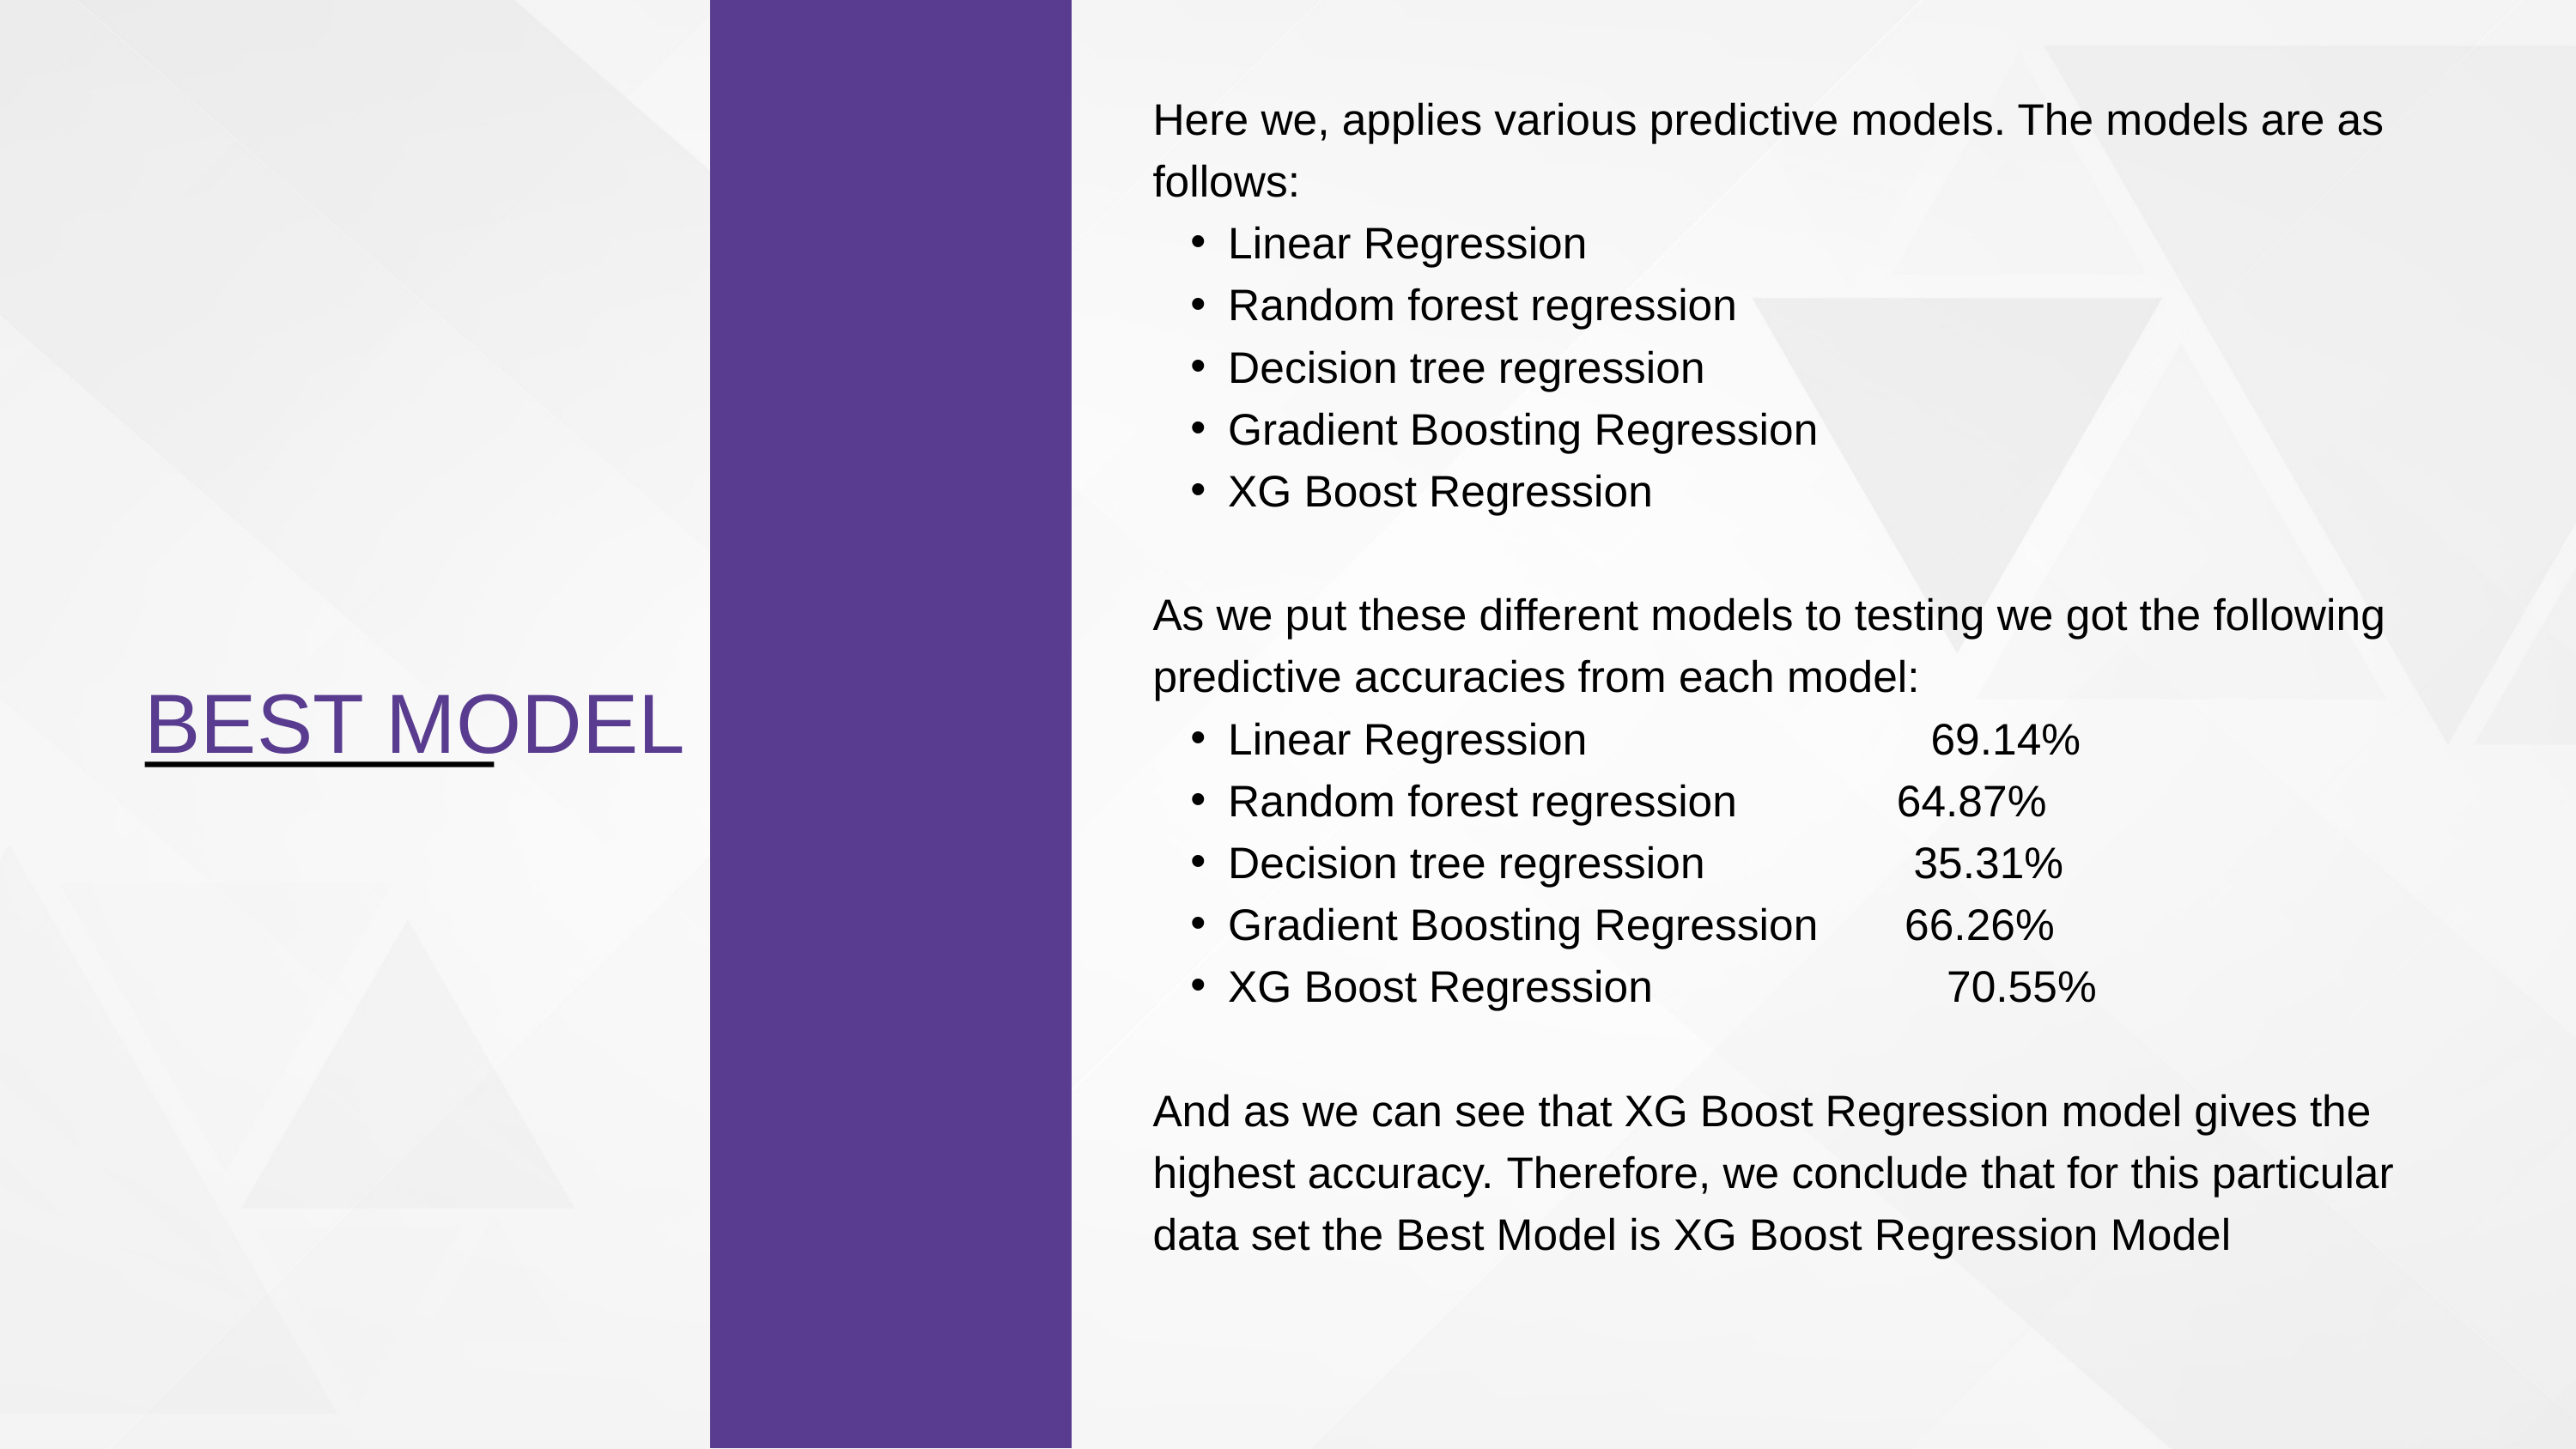

Here we, applies various predictive models. The models are as follows:
Linear Regression
Random forest regression
Decision tree regression
Gradient Boosting Regression
XG Boost Regression

As we put these different models to testing we got the following predictive accuracies from each model:
Linear Regression                            69.14%
Random forest regression             64.87%
Decision tree regression                 35.31%
Gradient Boosting Regression       66.26%
XG Boost Regression                        70.55%

And as we can see that XG Boost Regression model gives the highest accuracy. Therefore, we conclude that for this particular data set the Best Model is XG Boost Regression Model

BEST MODEL